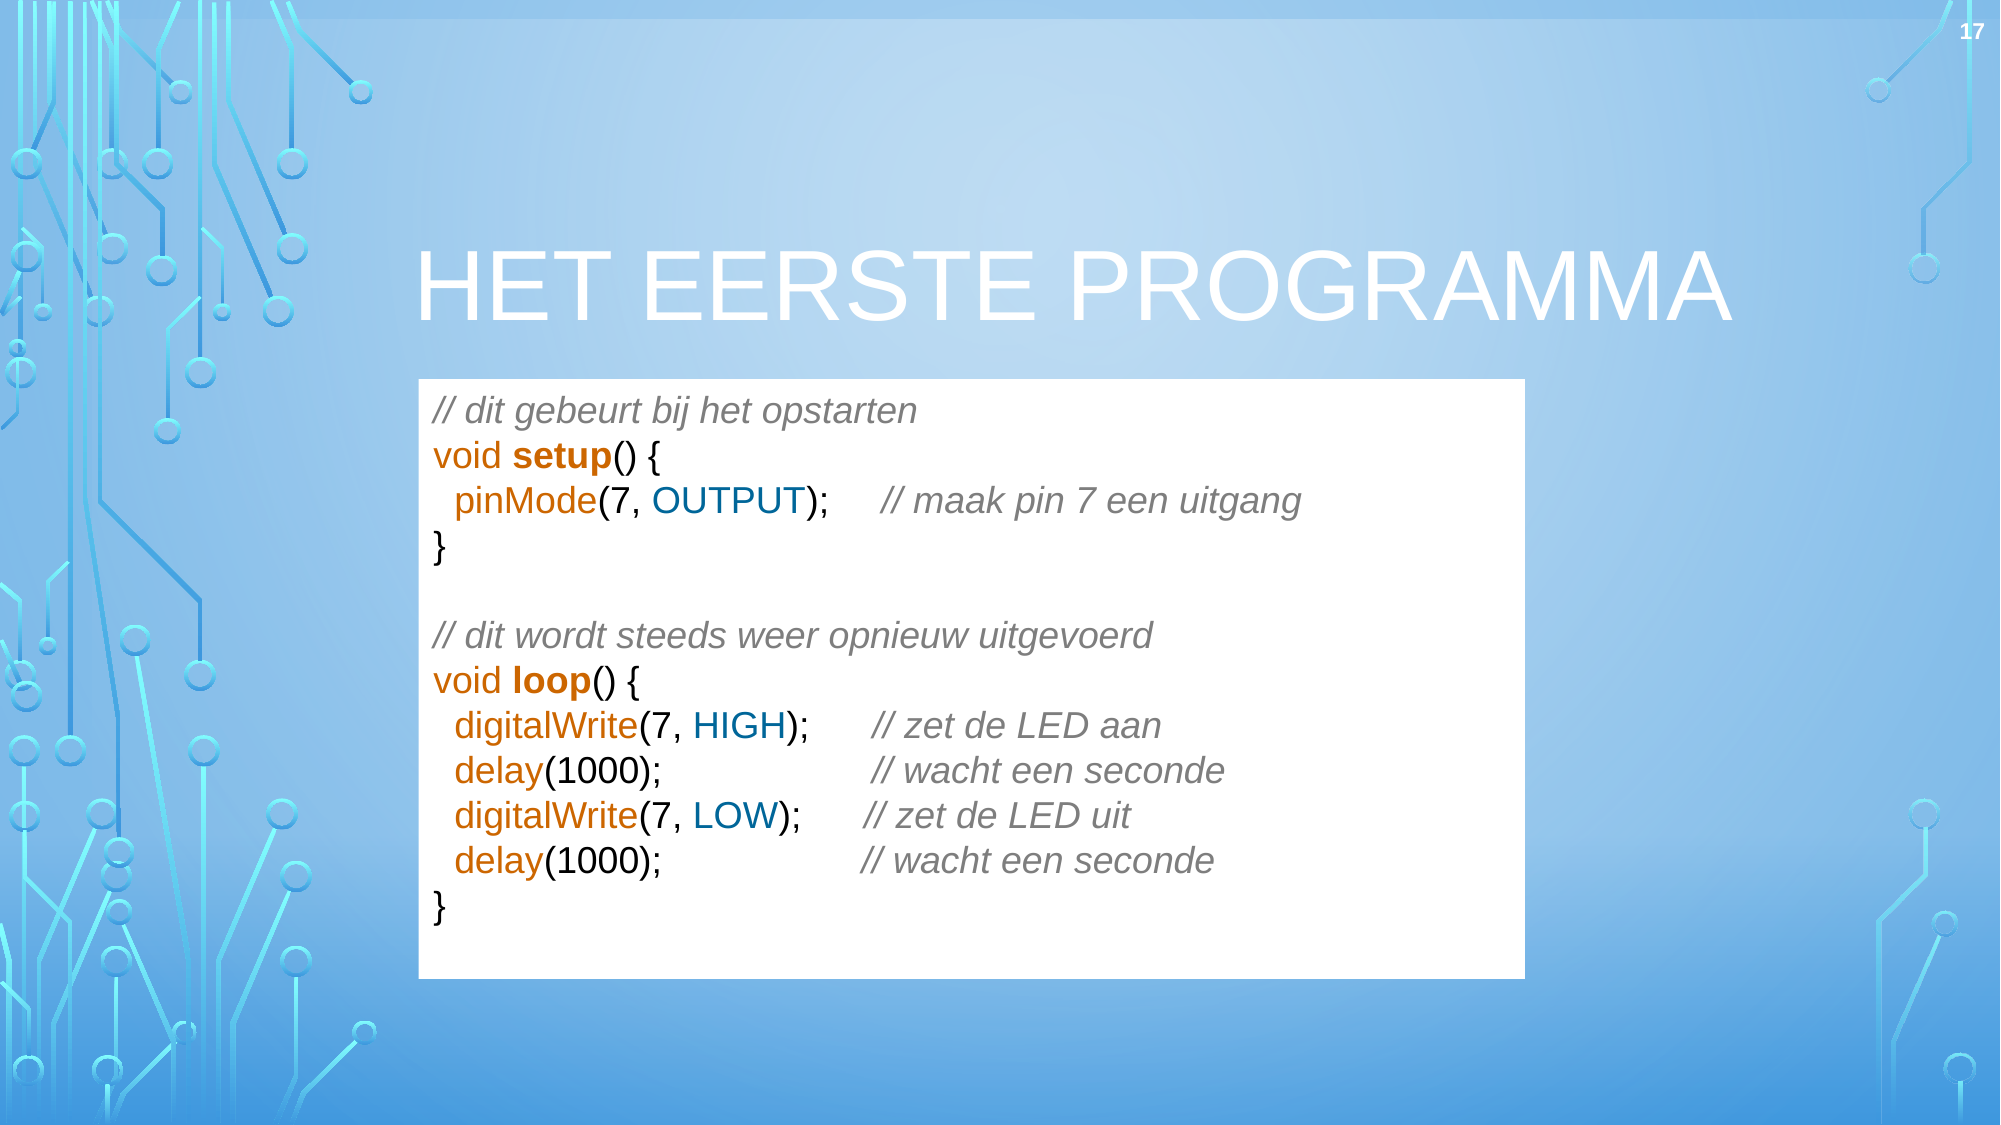

17
# Het eerste programma
// dit gebeurt bij het opstarten
void setup() {
  pinMode(7, OUTPUT);     // maak pin 7 een uitgang
}
// dit wordt steeds weer opnieuw uitgevoerd
void loop() {
  digitalWrite(7, HIGH);      // zet de LED aan
  delay(1000);                    // wacht een seconde
  digitalWrite(7, LOW);      // zet de LED uit
  delay(1000);                   // wacht een seconde
}